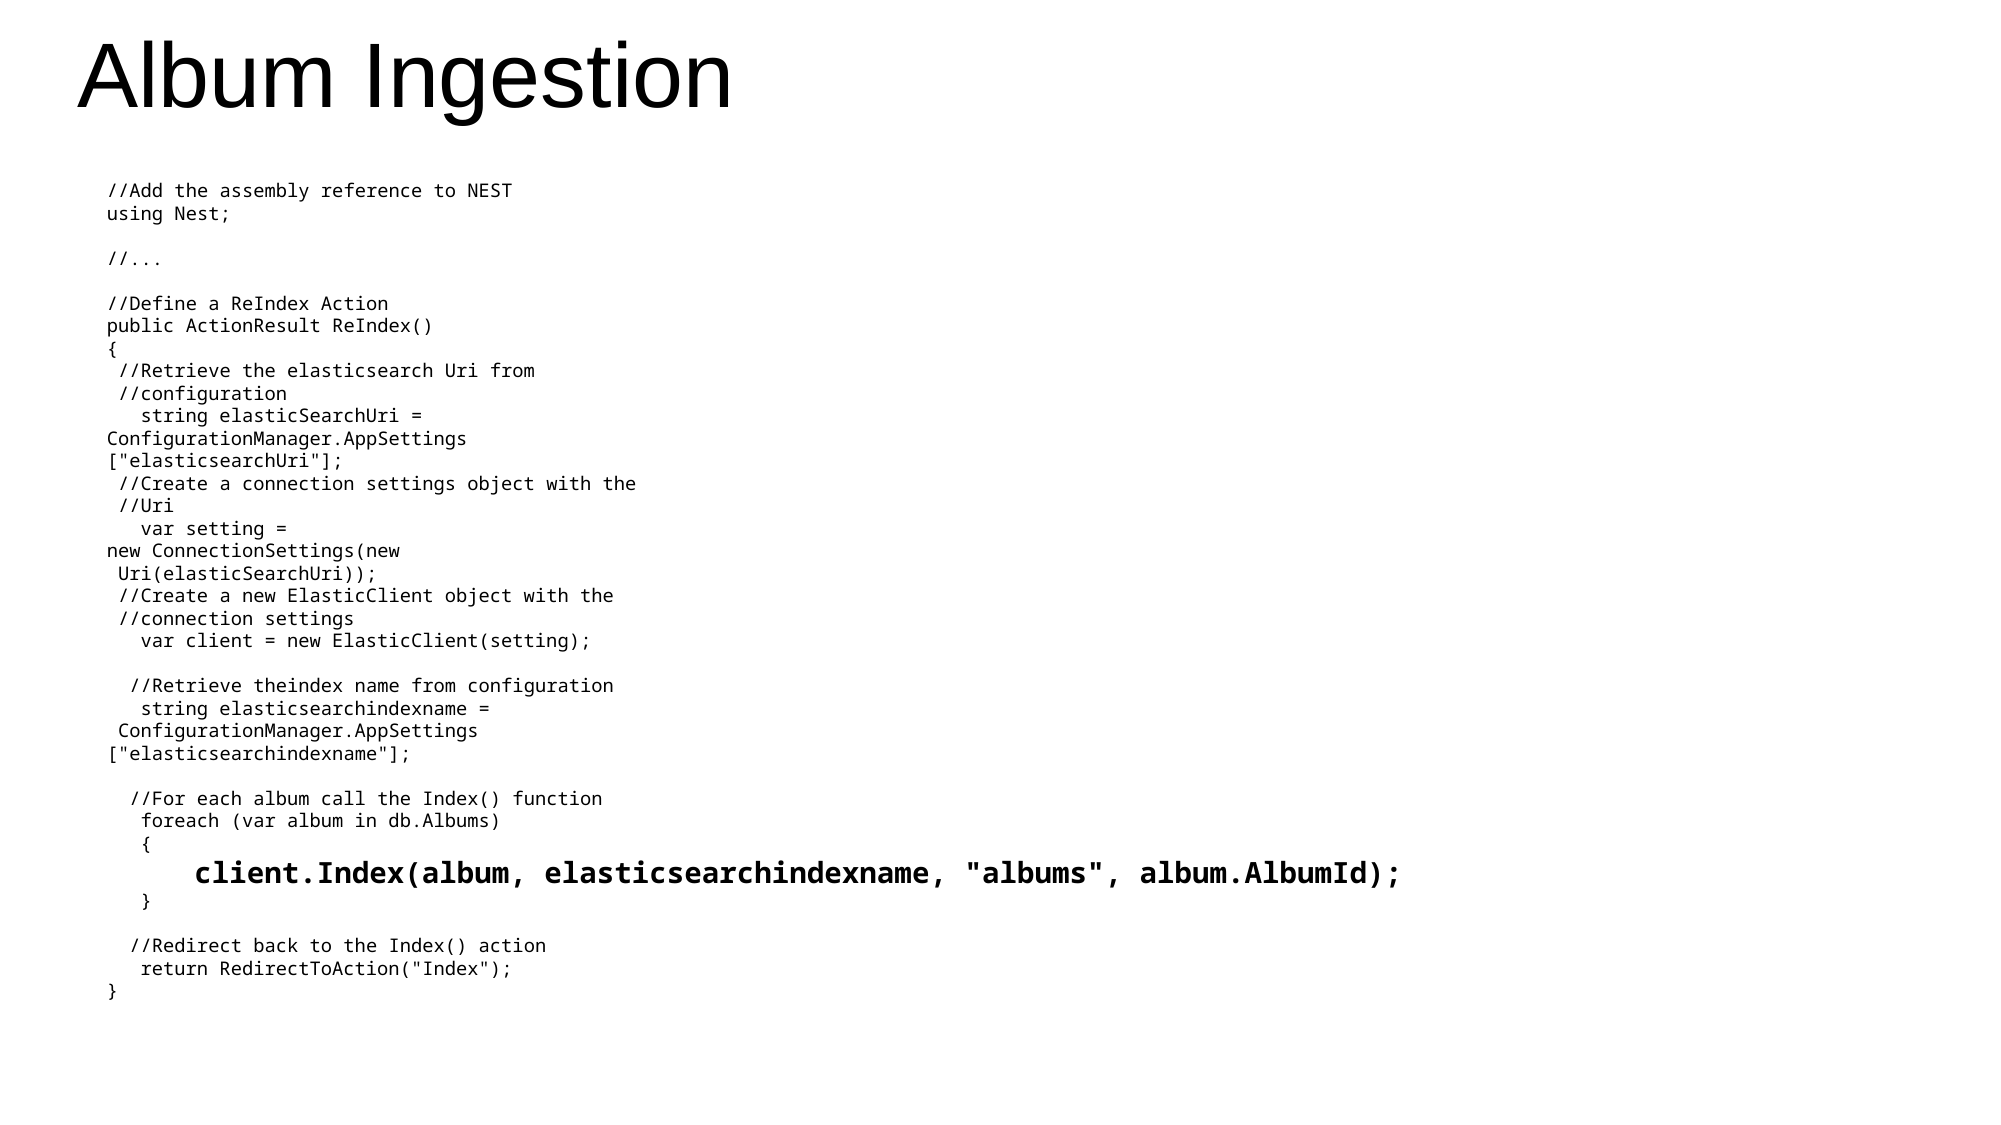

# Album Ingestion
//Add the assembly reference to NEST
using Nest;

//...

//Define a ReIndex Action
public ActionResult ReIndex()
{
 //Retrieve the elasticsearch Uri from
 //configuration
   string elasticSearchUri =
ConfigurationManager.AppSettings
["elasticsearchUri"];
 //Create a connection settings object with the
 //Uri
   var setting =
new ConnectionSettings(new
 Uri(elasticSearchUri));
 //Create a new ElasticClient object with the
 //connection settings
   var client = new ElasticClient(setting);

  //Retrieve theindex name from configuration
   string elasticsearchindexname =
 ConfigurationManager.AppSettings
["elasticsearchindexname"];

  //For each album call the Index() function
   foreach (var album in db.Albums)
   {
     client.Index(album, elasticsearchindexname, "albums", album.AlbumId);
   }

  //Redirect back to the Index() action
   return RedirectToAction("Index");
}